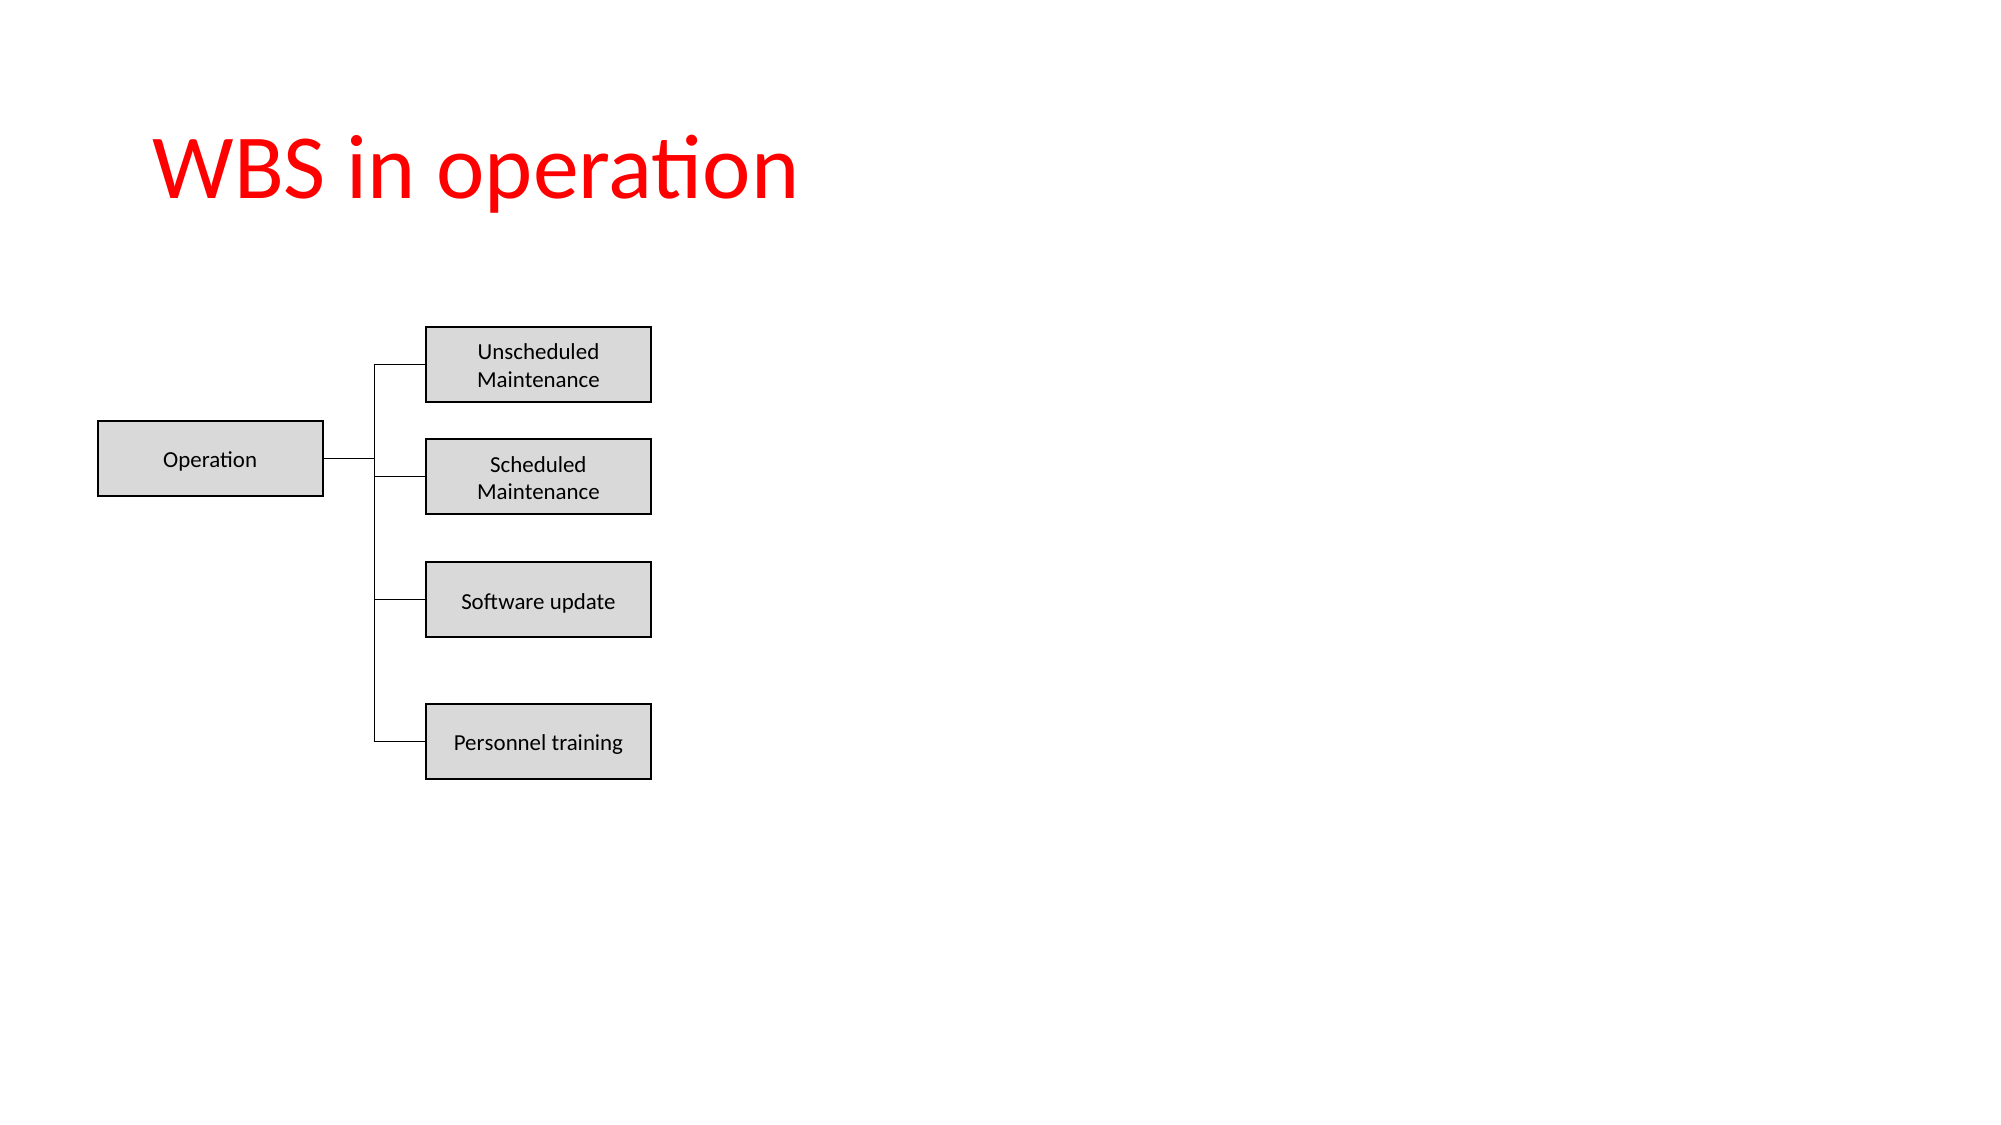

# WBS in operation
Unscheduled Maintenance
Operation
Scheduled Maintenance
Software update
Personnel training